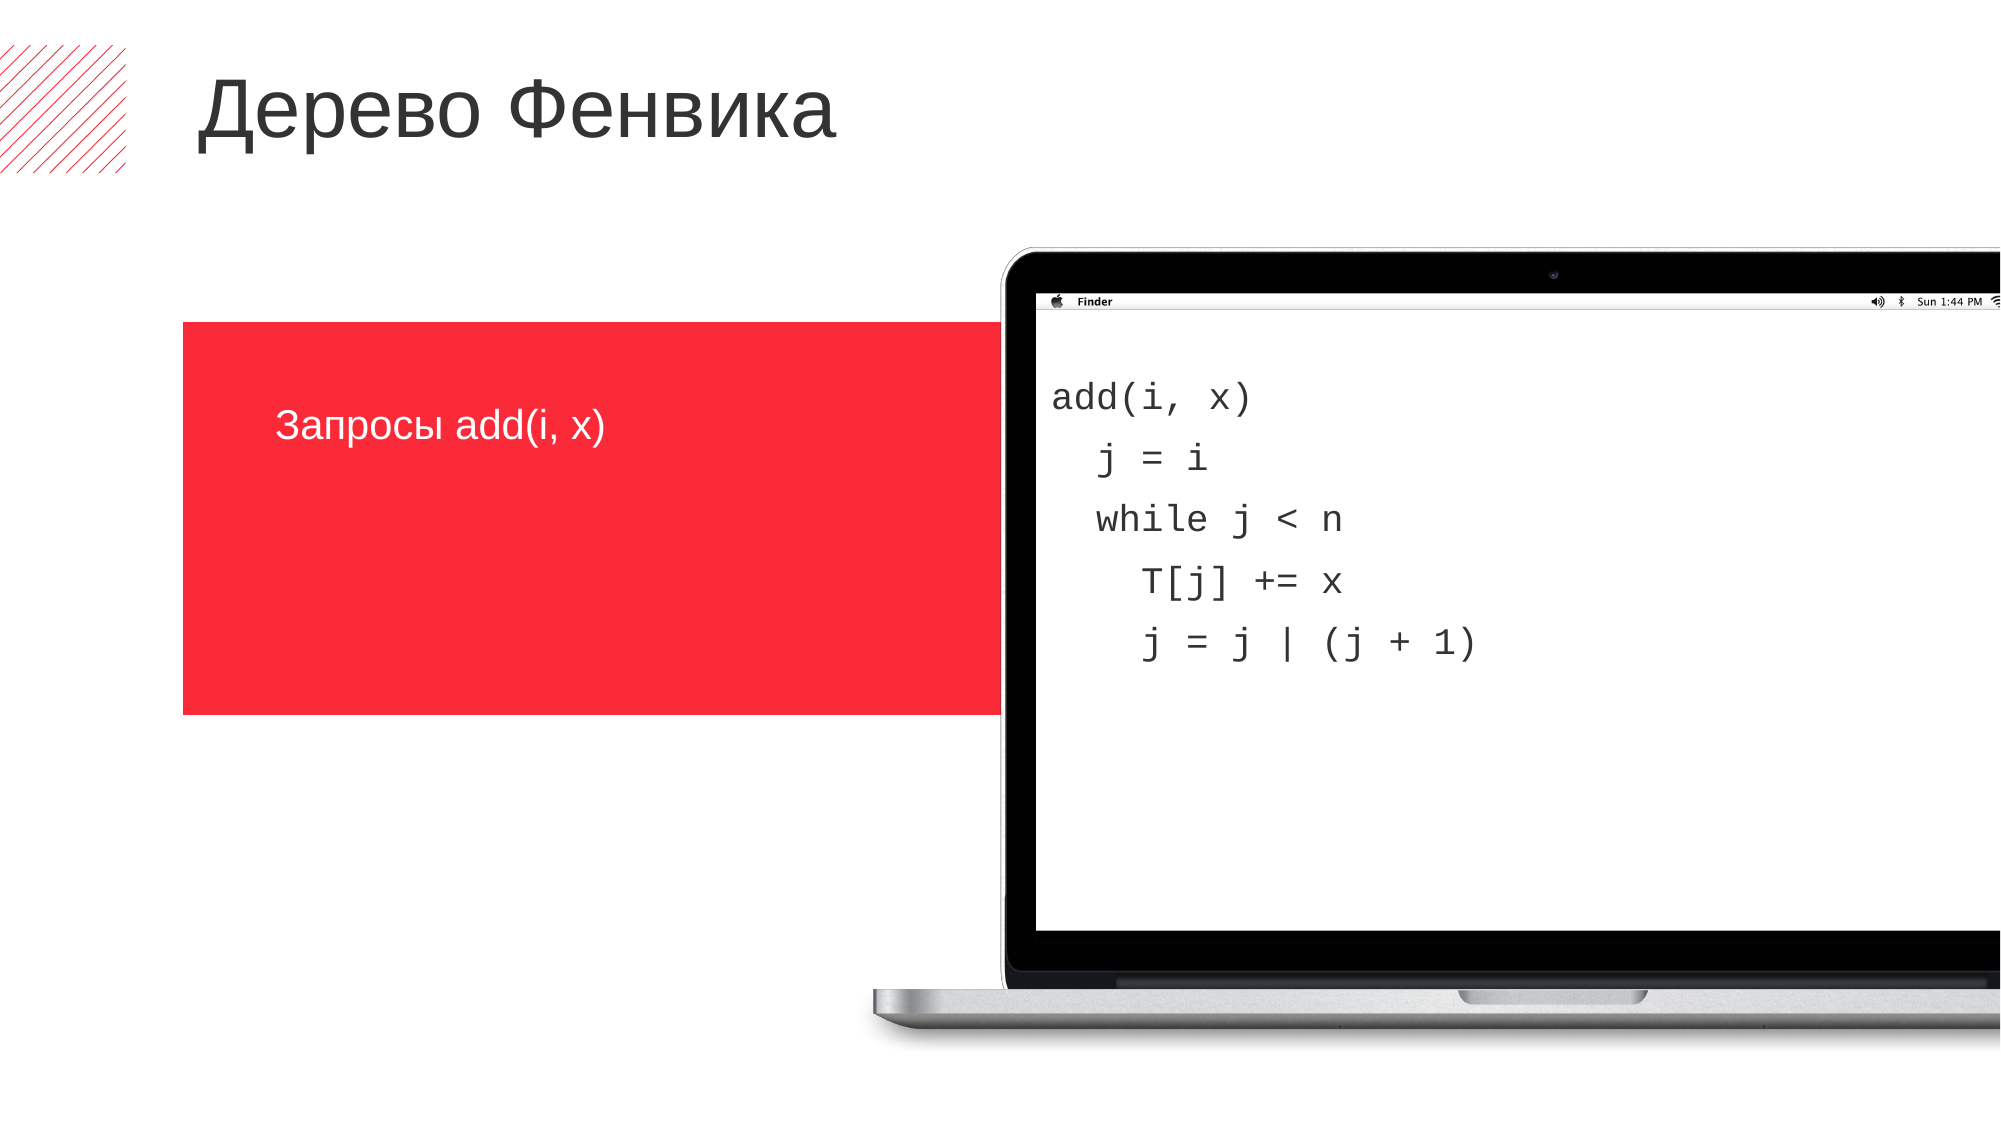

Дерево Фенвика
add(i, x)
  j = i
  while j < n
    T[j] += x
    j = j | (j + 1)

Запросы add(i, x)